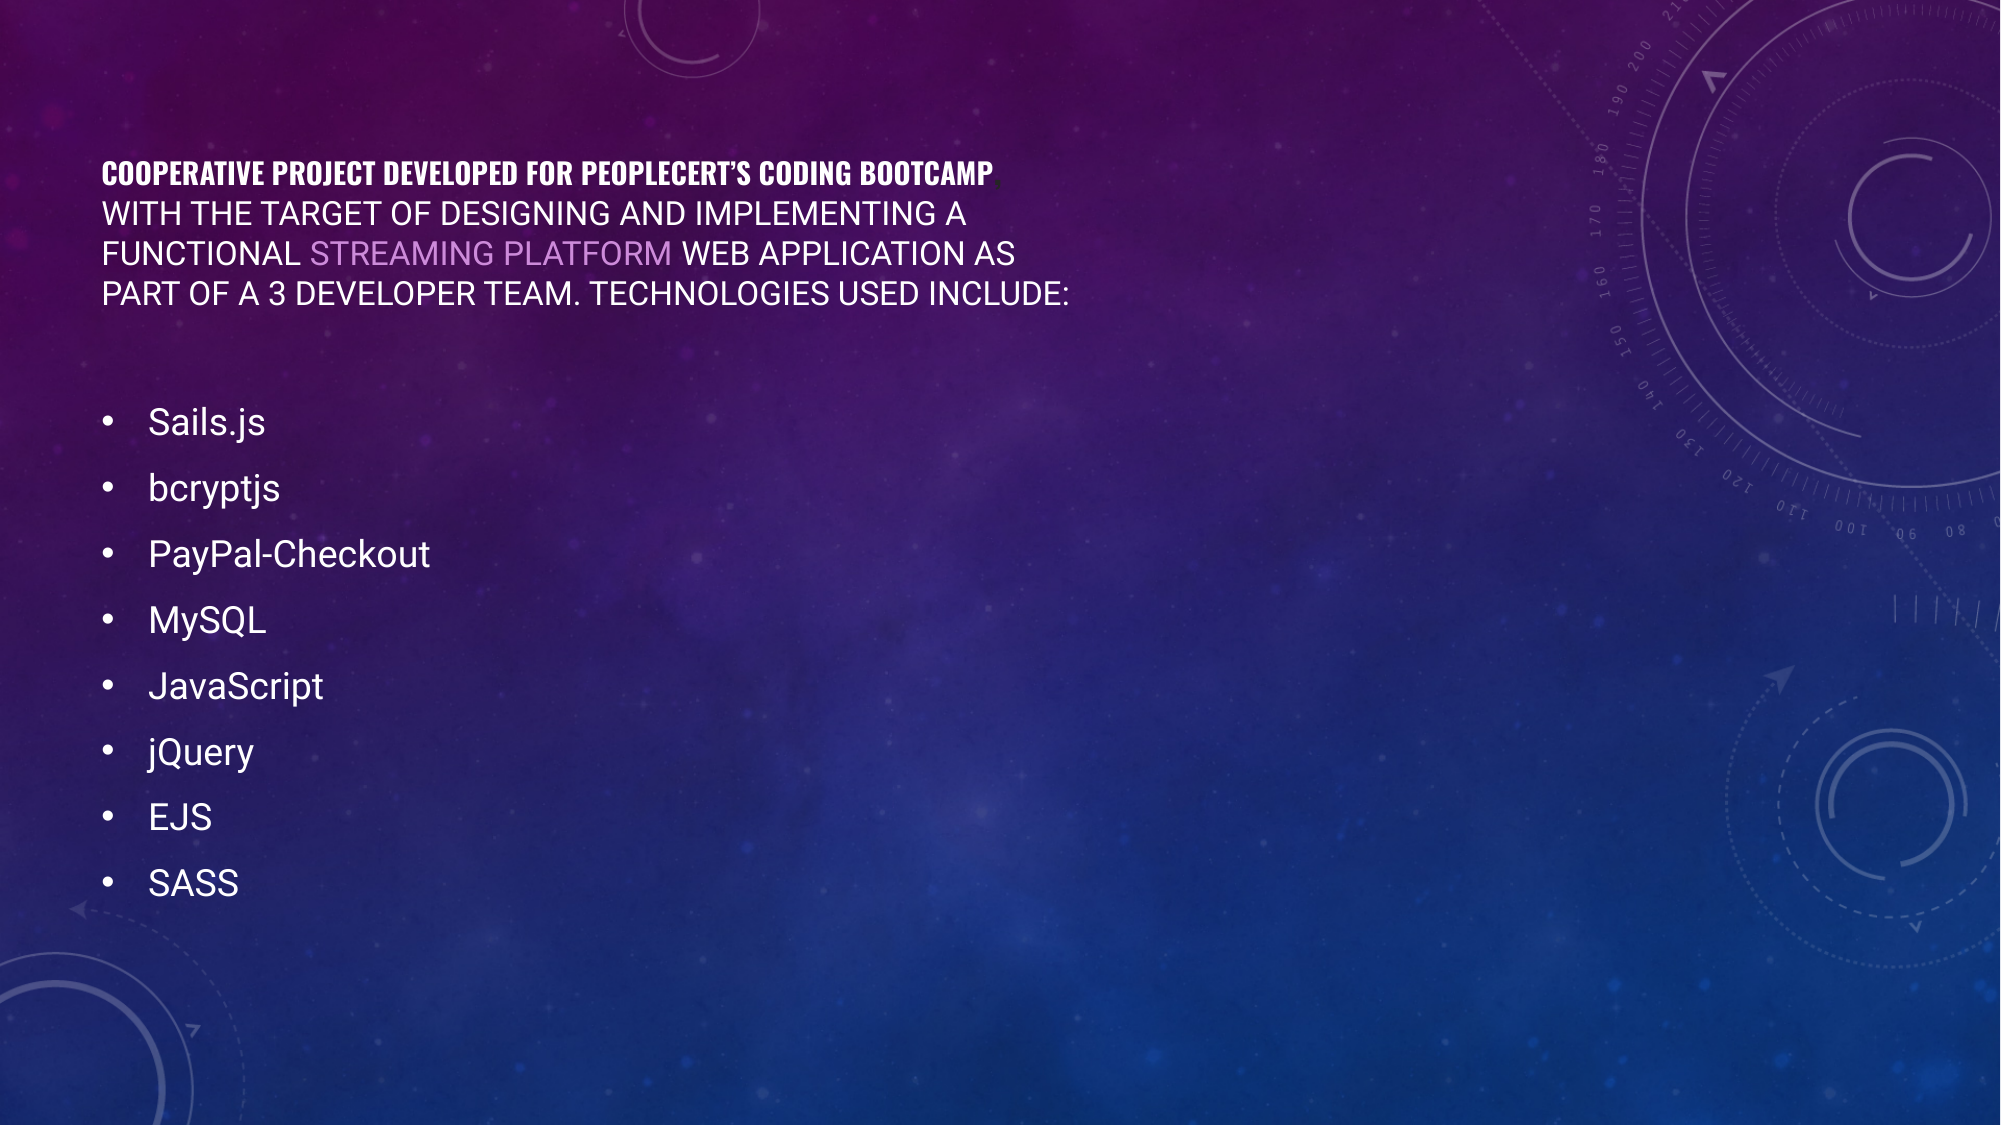

# Cooperative project developed for Peoplecert’s Coding Bootcamp, with the target of designing and implementing a functional streaming platform web application as part of a 3 developer team. Technologies used include:
Sails.js
bcryptjs
PayPal-Checkout
MySQL
JavaScript
jQuery
EJS
SASS